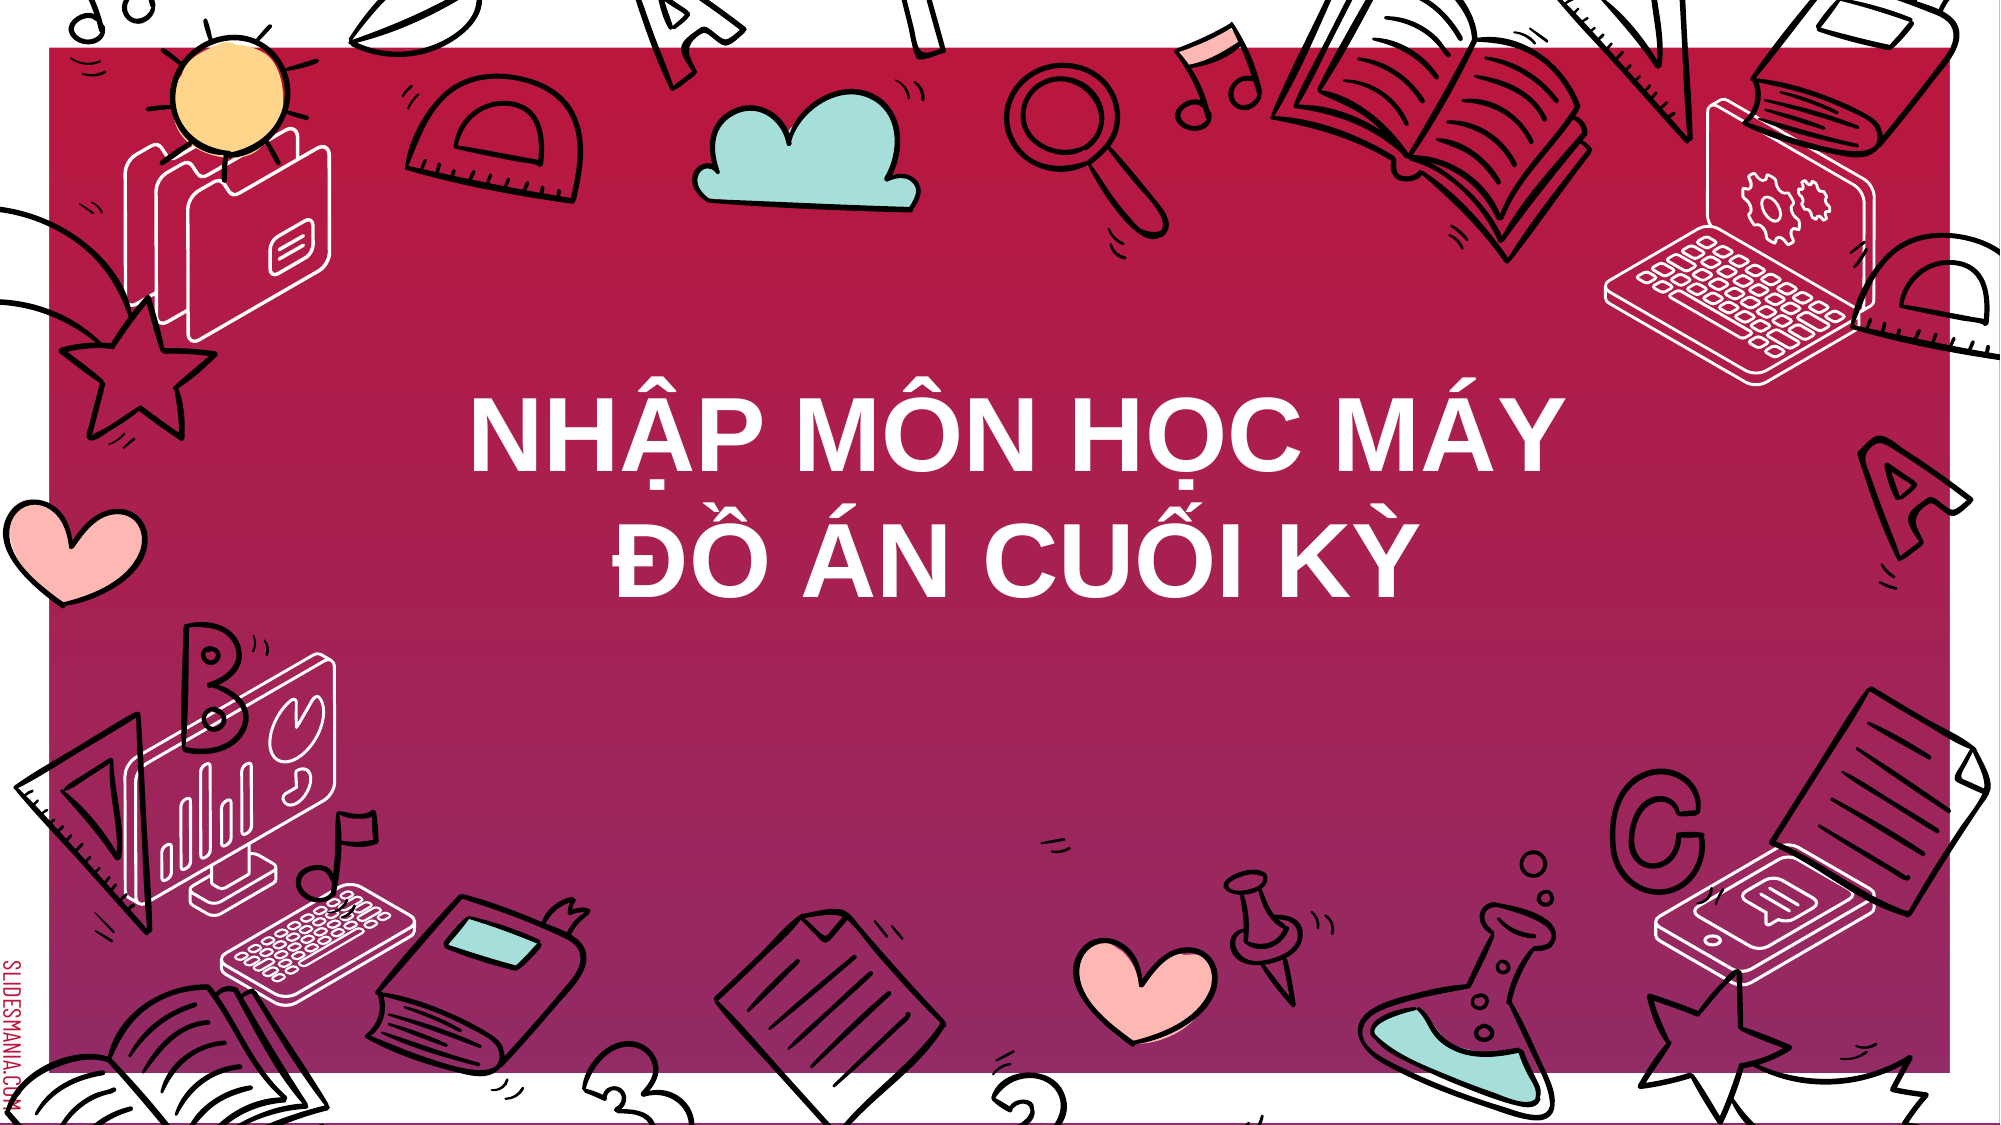

# NHẬP MÔN HỌC MÁY ĐỒ ÁN CUỐI KỲ